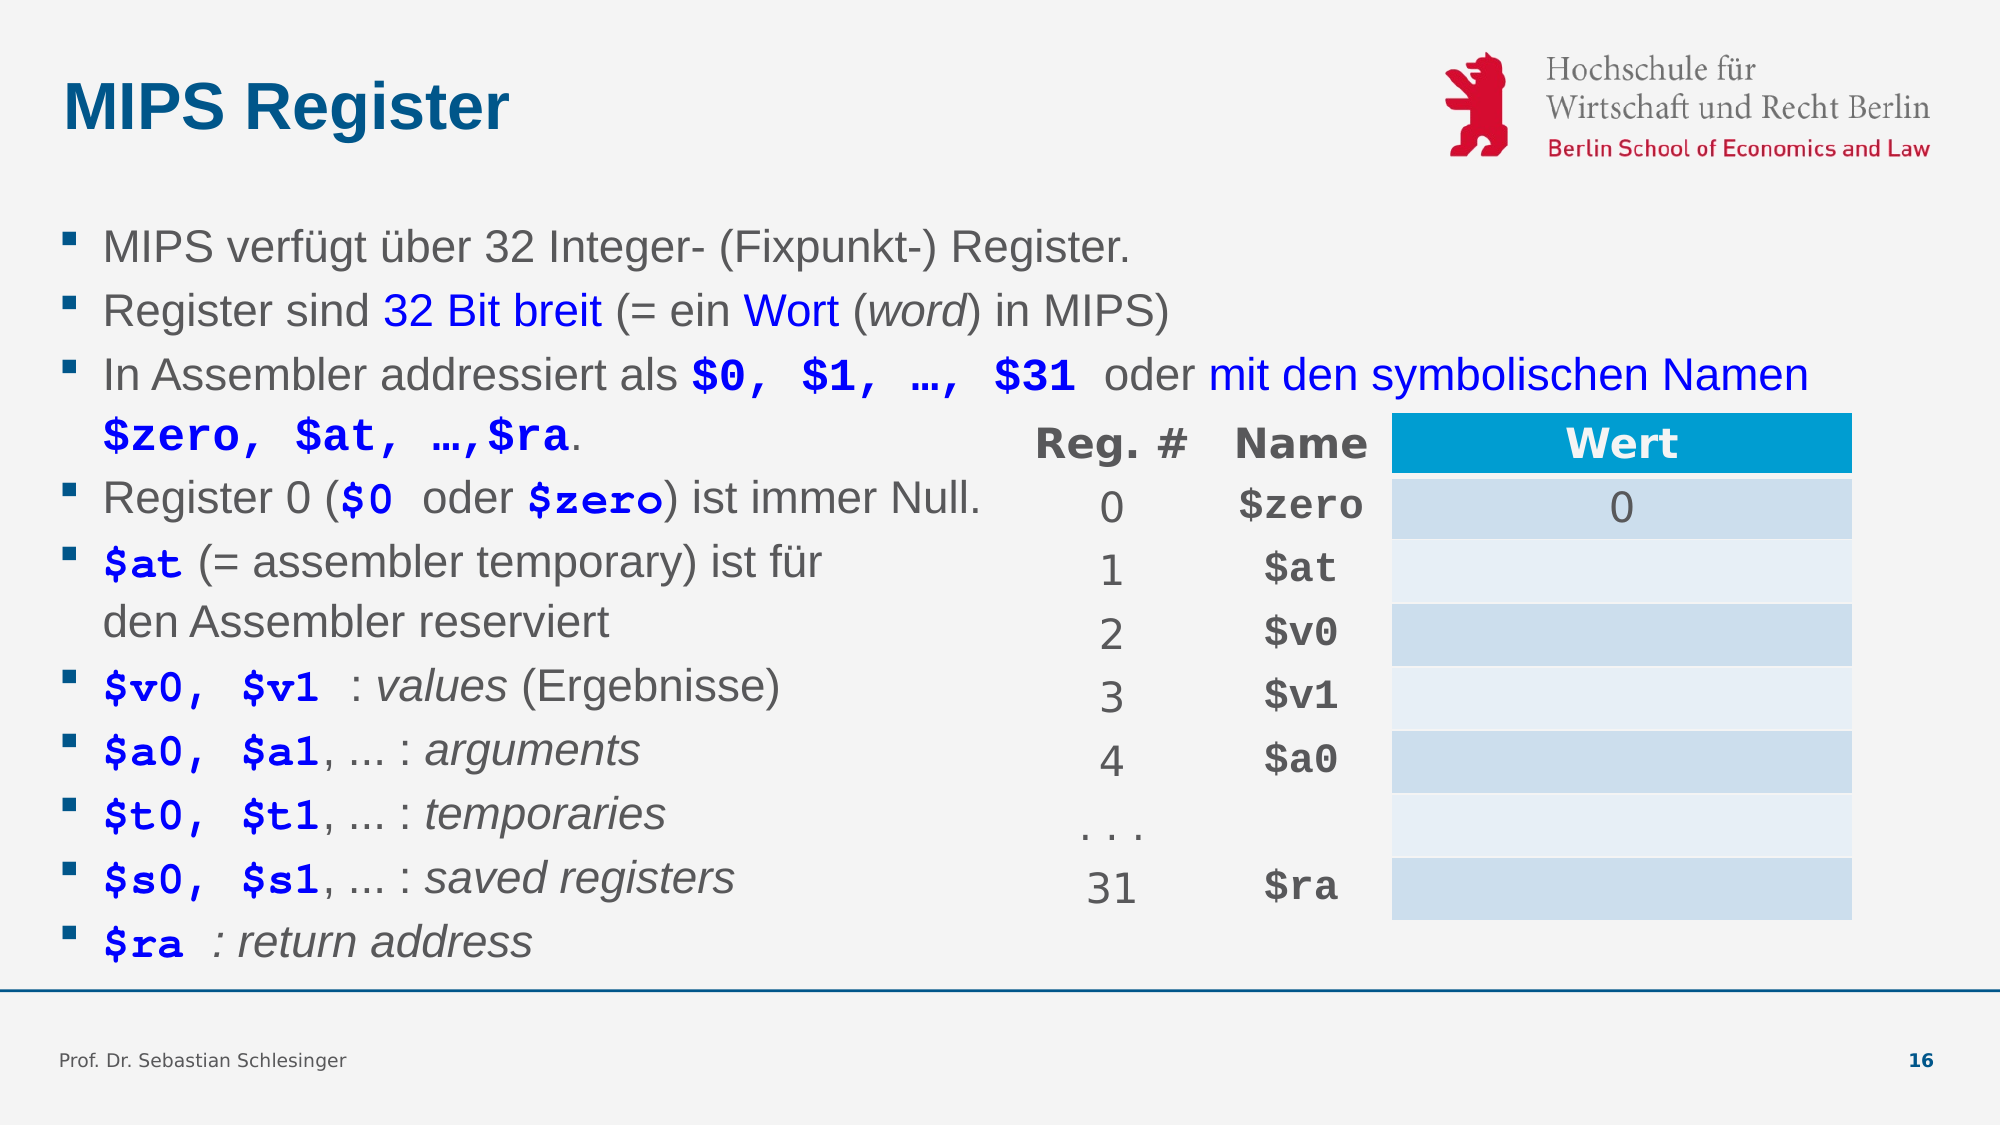

# MIPS Register
MIPS verfügt über 32 Integer- (Fixpunkt-) Register.
Register sind 32 Bit breit (= ein Wort (word) in MIPS)
In Assembler addressiert als $0, $1, …, $31 oder mit den symbolischen Namen $zero, $at, …,$ra.
Register 0 ($0 oder $zero) ist immer Null.
$at (= assembler temporary) ist für
den Assembler reserviert
$v0, $v1 : values (Ergebnisse)
$a0, $a1, ... : arguments
$t0, $t1, ... : temporaries
$s0, $s1, ... : saved registers
$ra : return address

| Reg. # | Name | Wert |
| --- | --- | --- |
| 0 | $zero | 0 |
| 1 | $at |  |
| 2 | $v0 |  |
| 3 | $v1 |  |
| 4 | $a0 |  |
| . . . |  |  |
| 31 | $ra |  |
Prof. Dr. Sebastian Schlesinger
16